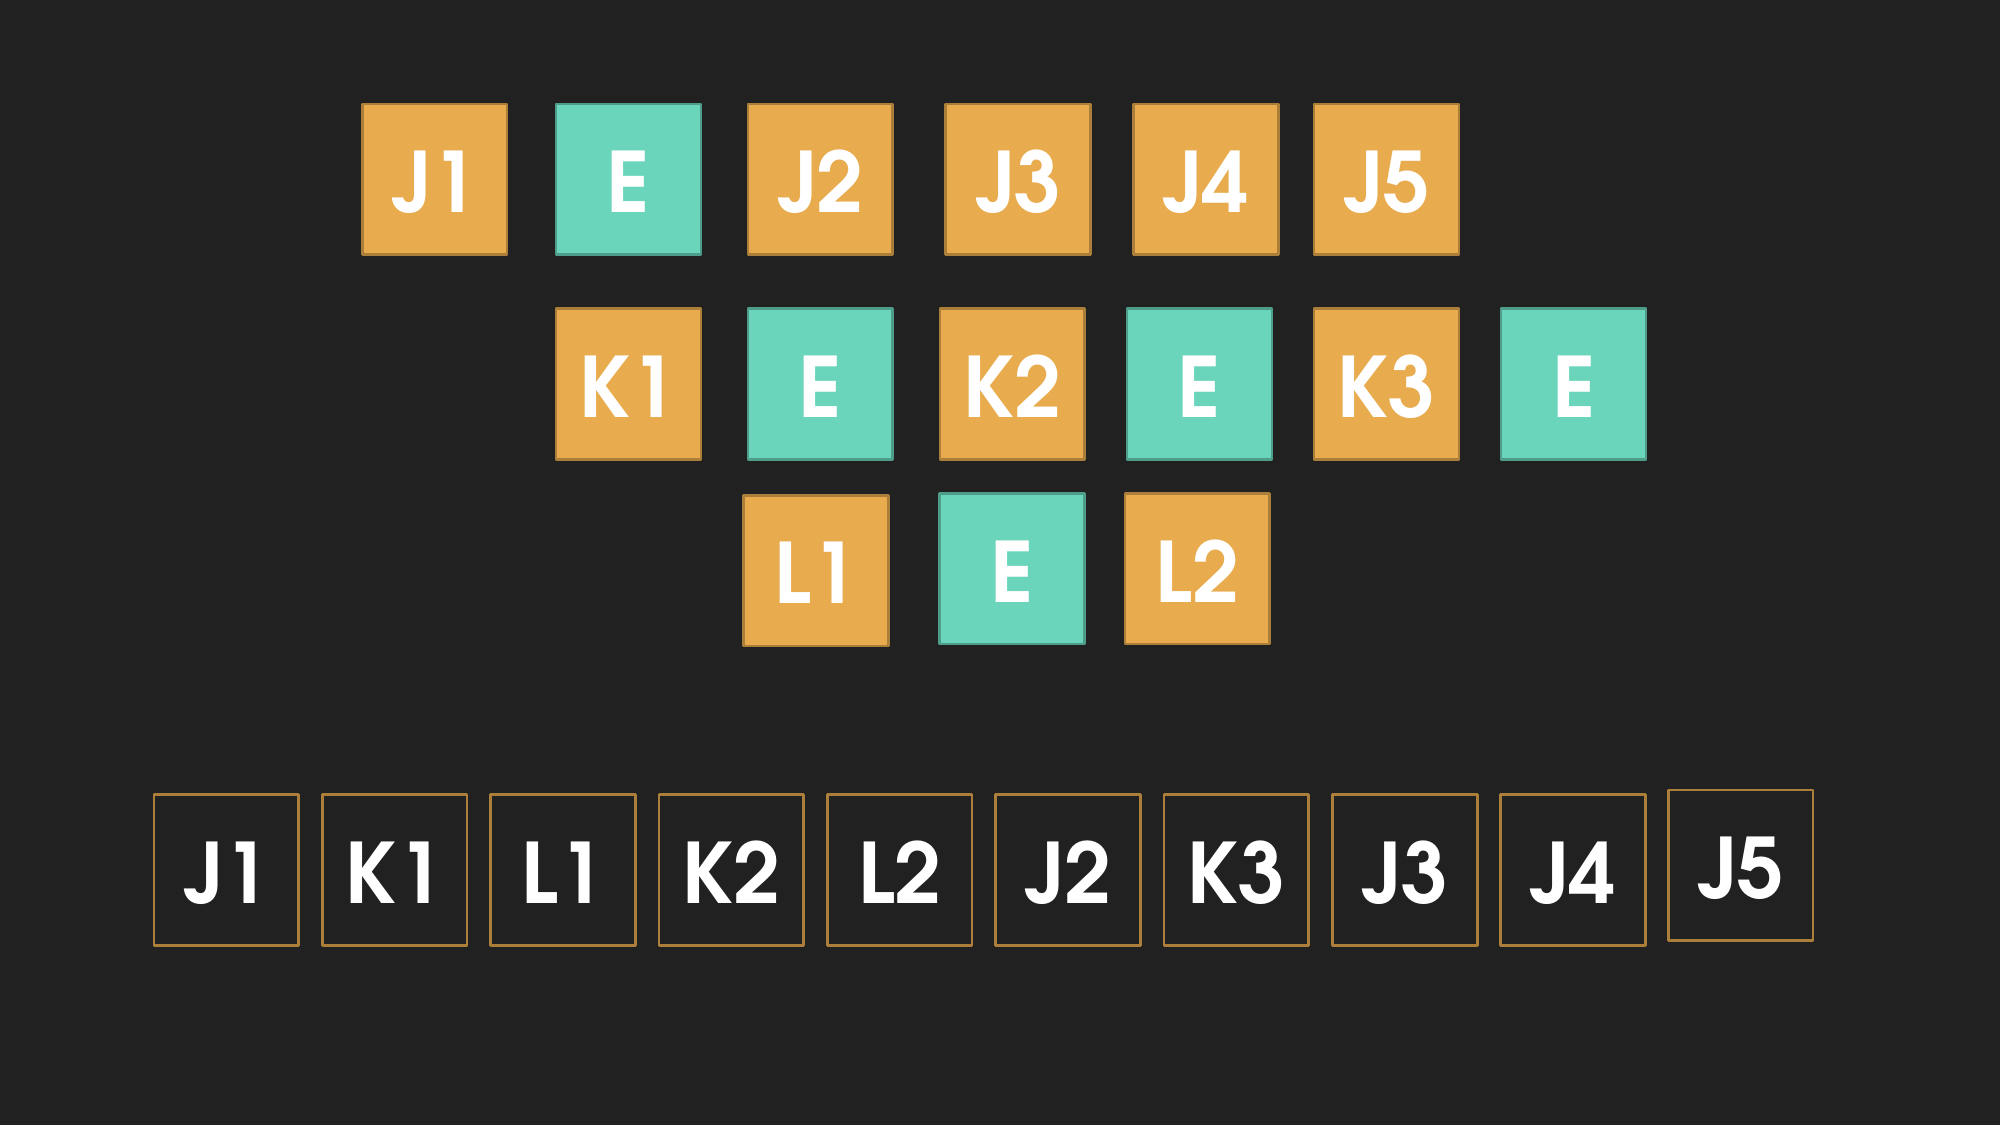

J2
J3
J4
J5
J1
E
K3
E
K2
E
K1
E
E
L2
L1
J5
J4
K3
J3
J2
L2
L1
K2
J1
K1